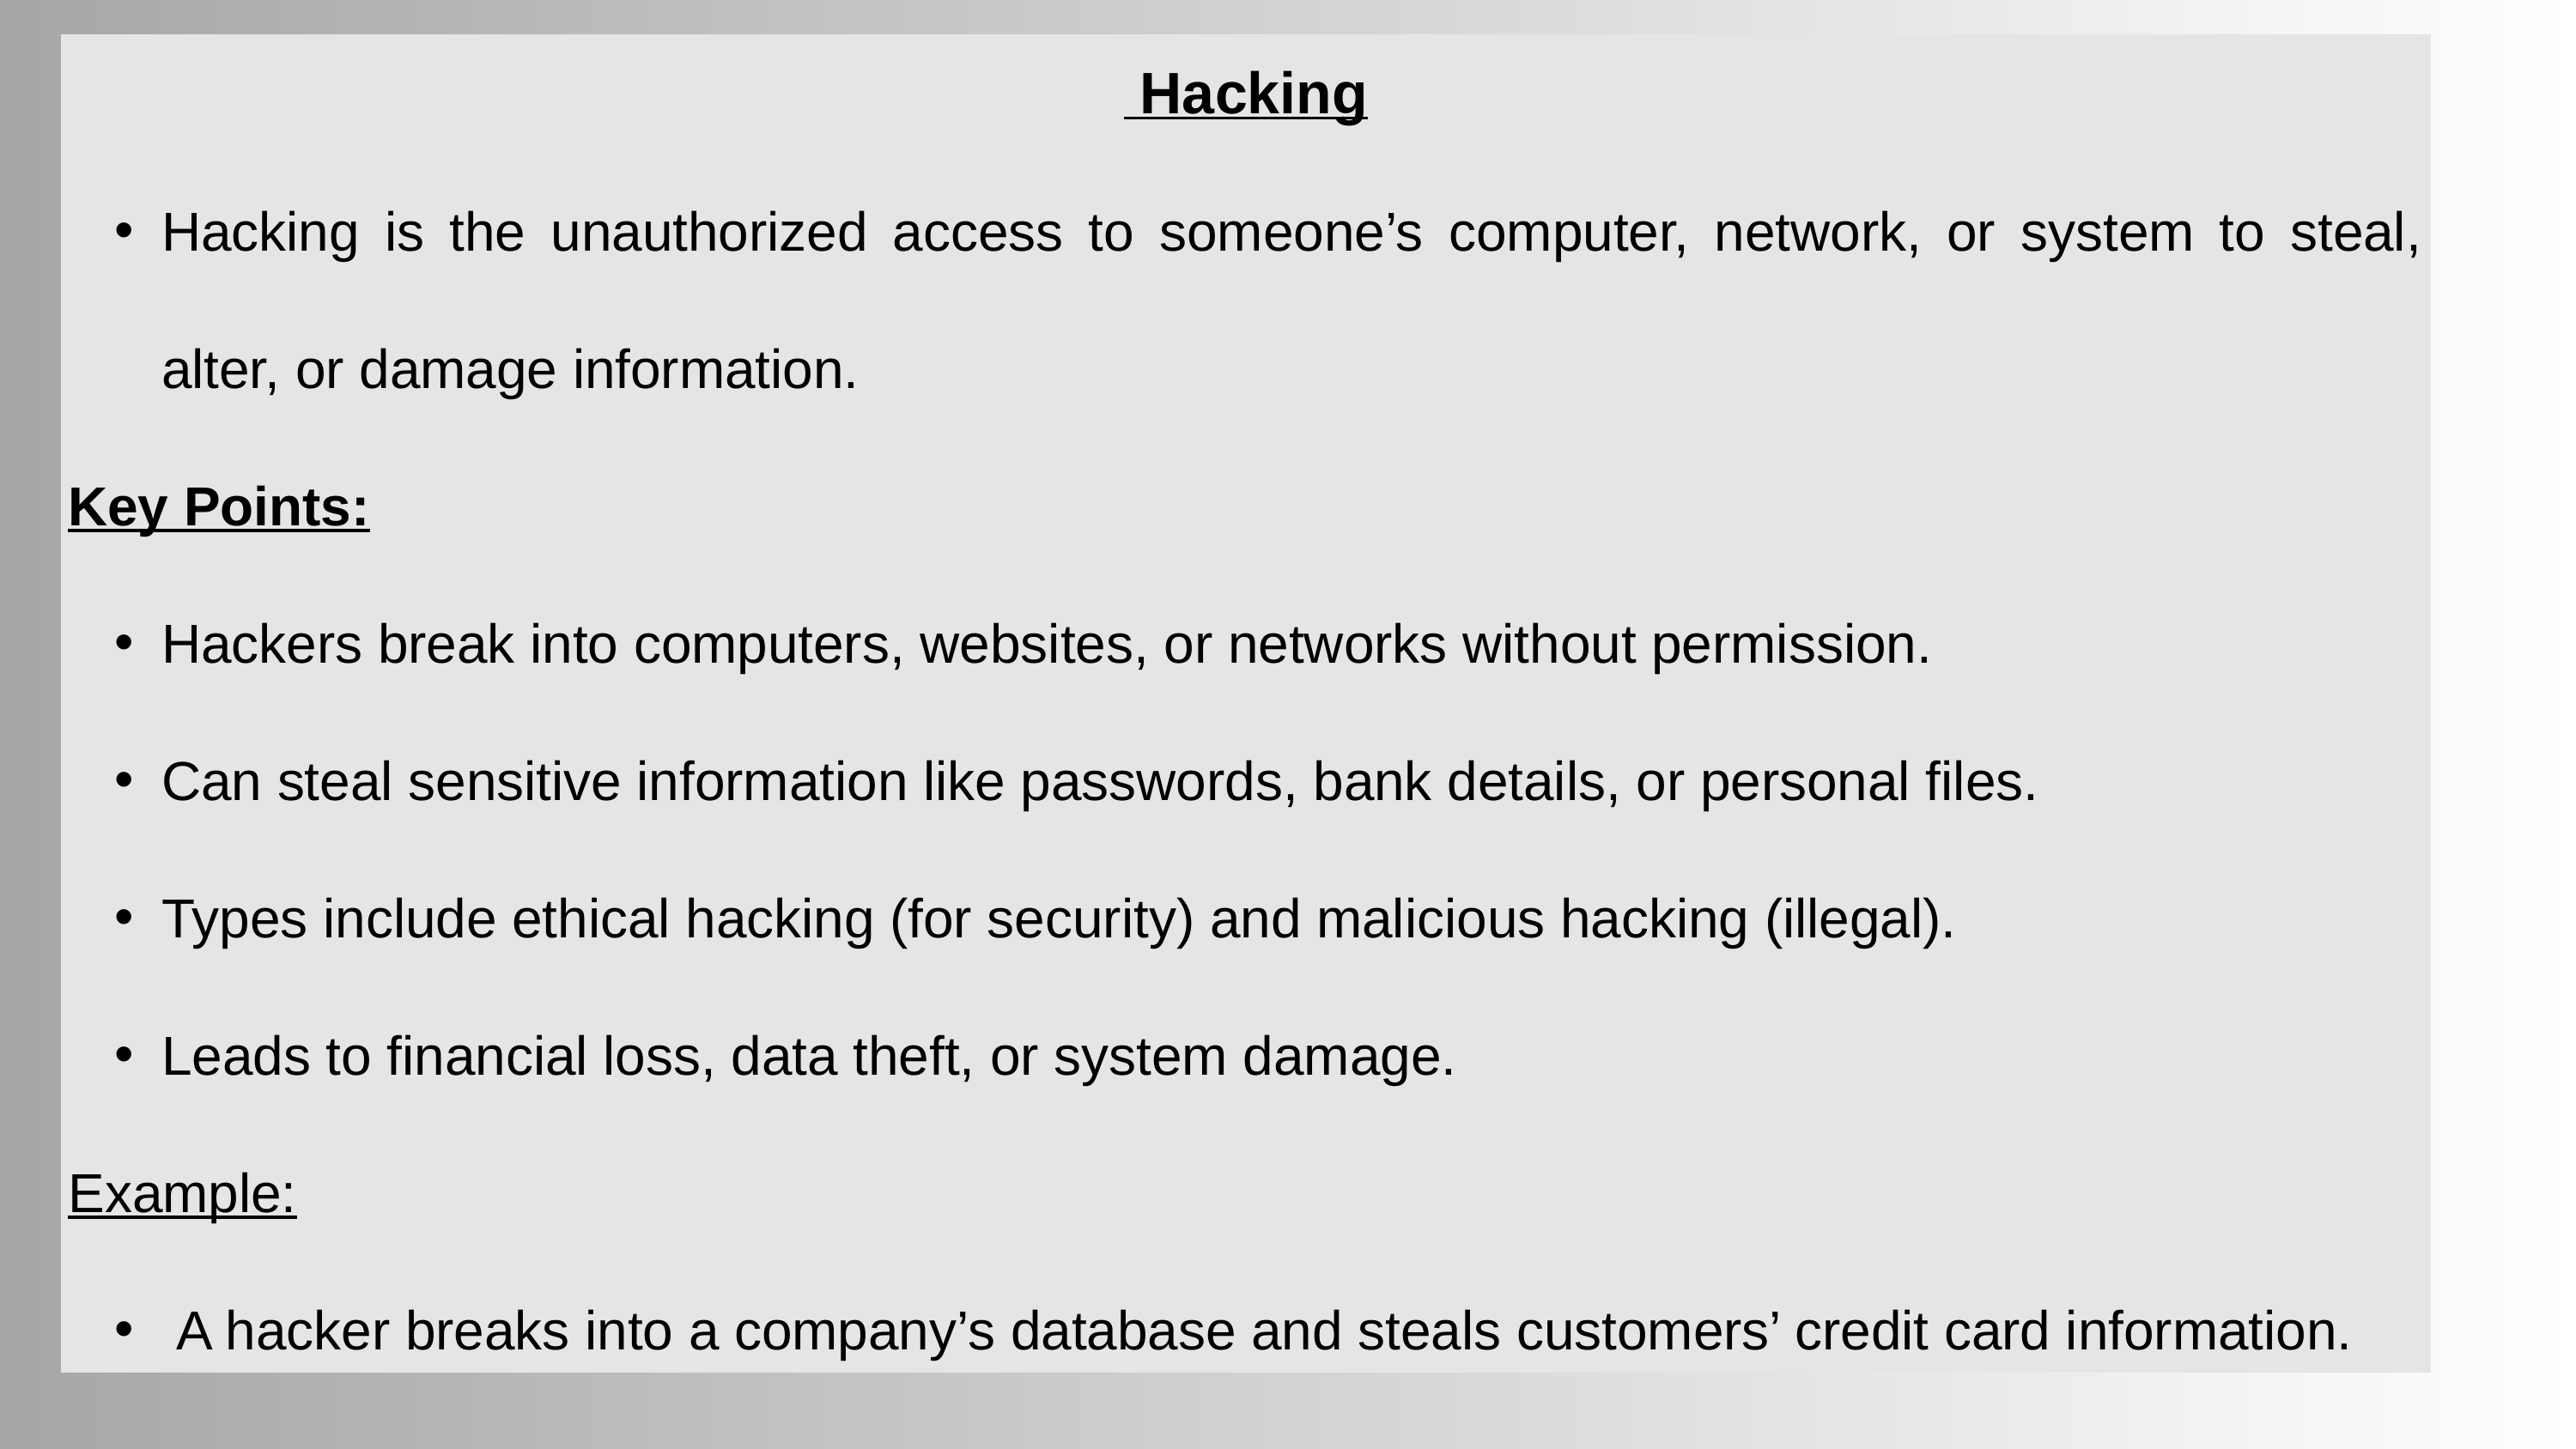

Hacking
Hacking is the unauthorized access to someone’s computer, network, or system to steal, alter, or damage information.
Key Points:
Hackers break into computers, websites, or networks without permission.
Can steal sensitive information like passwords, bank details, or personal files.
Types include ethical hacking (for security) and malicious hacking (illegal).
Leads to financial loss, data theft, or system damage.
Example:
 A hacker breaks into a company’s database and steals customers’ credit card information.